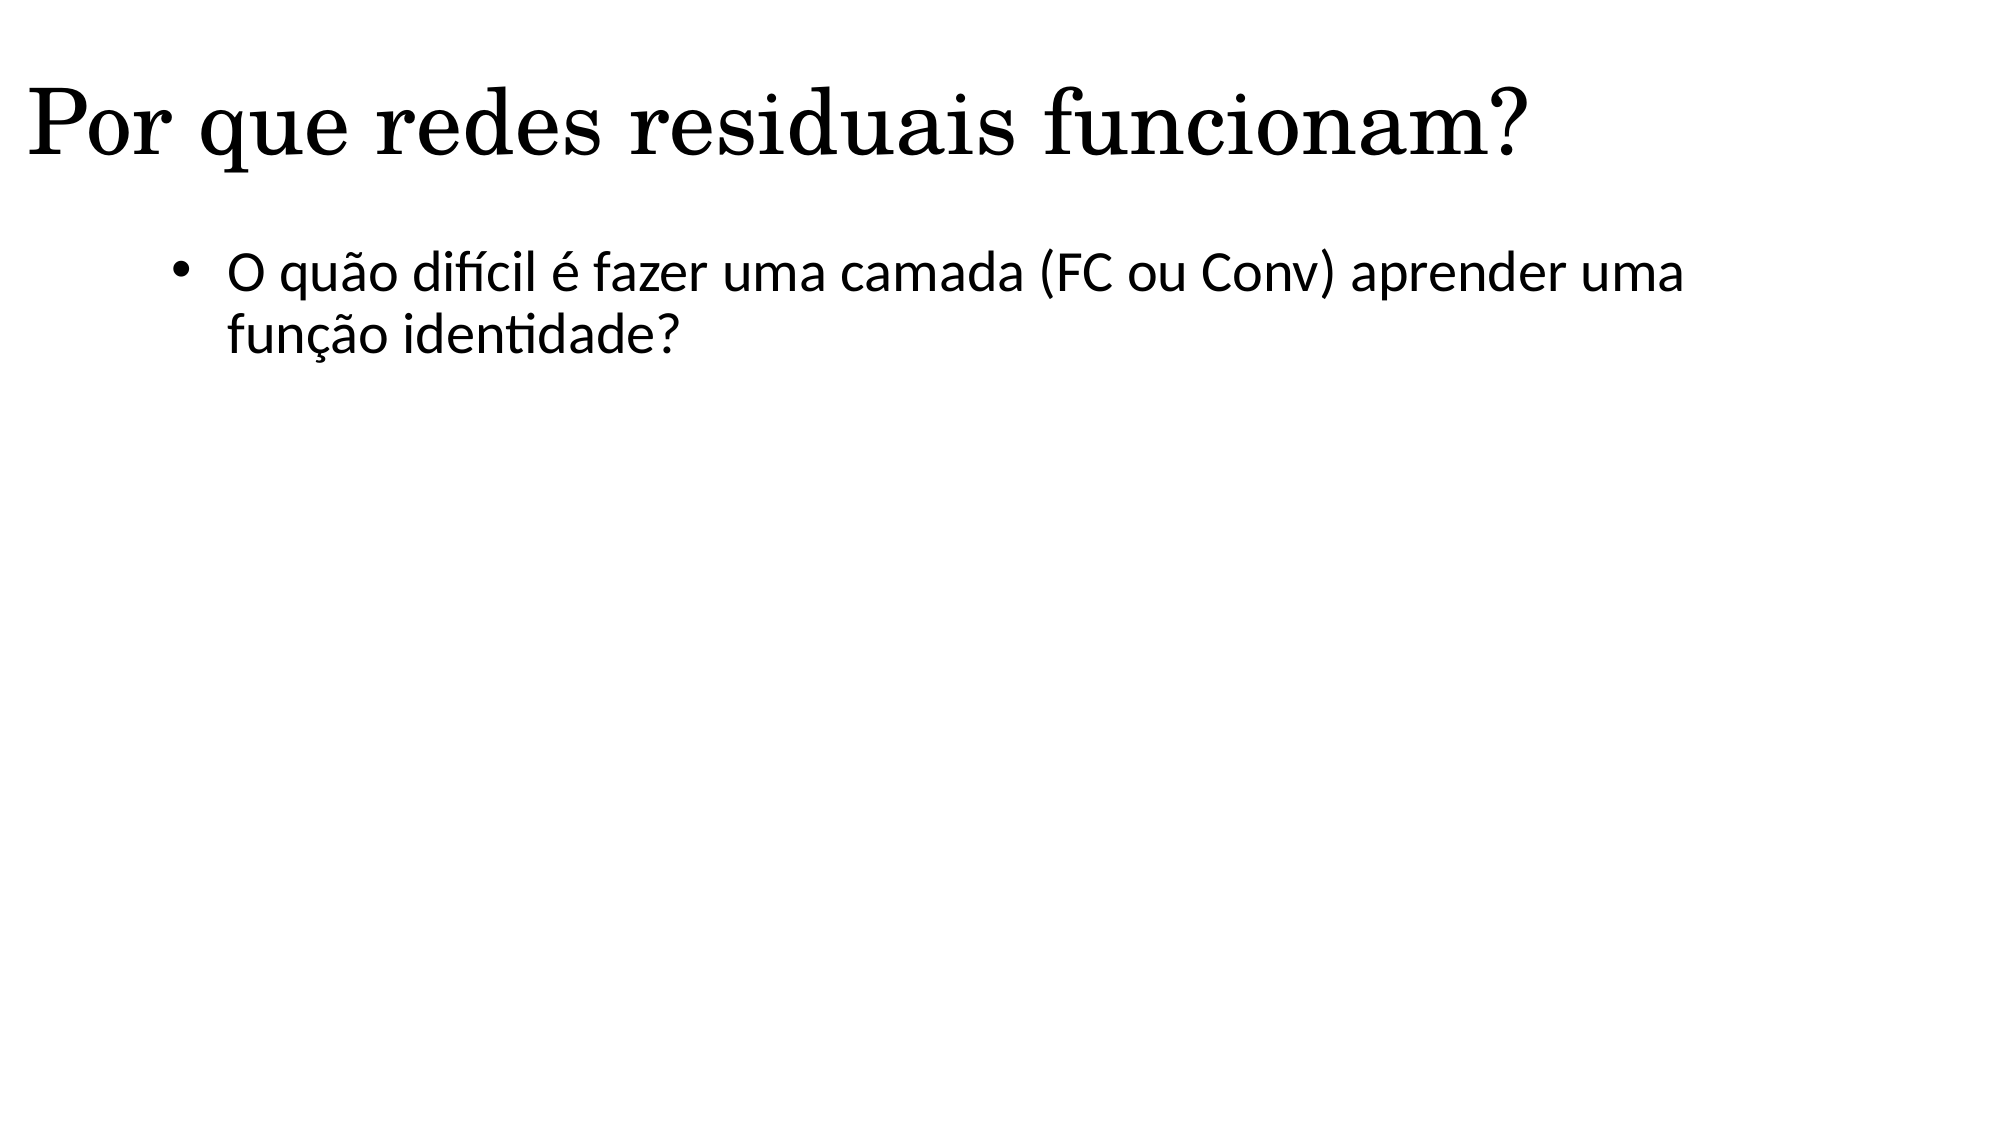

# Por que redes residuais funcionam?
O quão difícil é fazer uma camada (FC ou Conv) aprender uma função identidade?